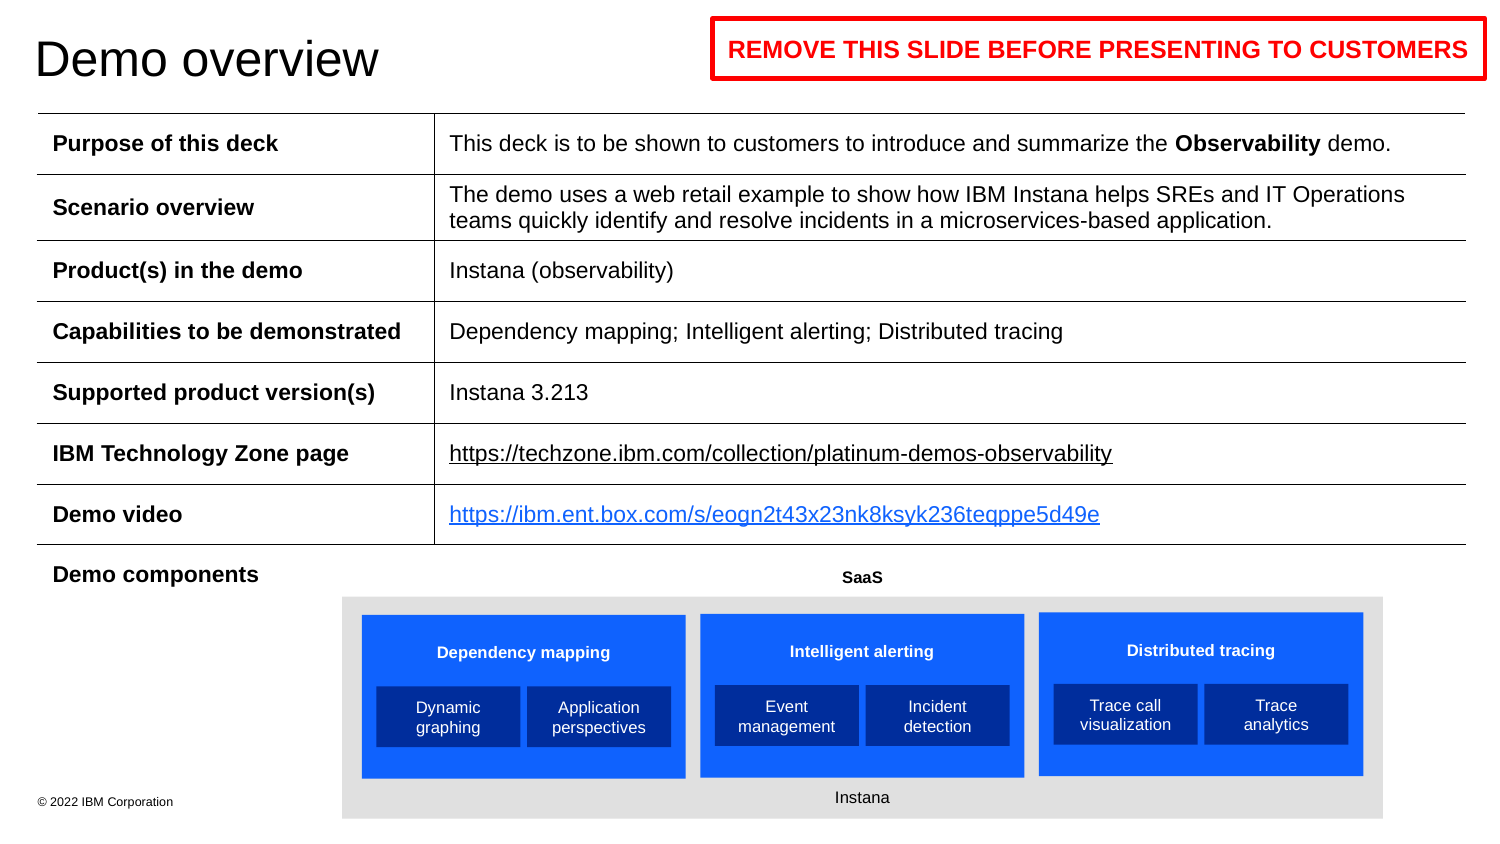

REMOVE THIS SLIDE BEFORE PRESENTING TO CUSTOMERS
# Demo overview
| Purpose of this deck | This deck is to be shown to customers to introduce and summarize the Observability demo. |
| --- | --- |
| Scenario overview | The demo uses a web retail example to show how IBM Instana helps SREs and IT Operations teams quickly identify and resolve incidents in a microservices-based application. |
| Product(s) in the demo | Instana (observability) |
| Capabilities to be demonstrated | Dependency mapping; Intelligent alerting; Distributed tracing |
| Supported product version(s) | Instana 3.213 |
| IBM Technology Zone page | https://techzone.ibm.com/collection/platinum-demos-observability |
| Demo video | https://ibm.ent.box.com/s/eogn2t43x23nk8ksyk236teqppe5d49e |
| Demo components |  |
SaaS

Distributed tracing
Trace call visualization
Trace
analytics
Intelligent alerting
Event management
Incident detection
Dependency mapping
Dynamic
graphing
Application perspectives
Instana
© 2022 IBM Corporation